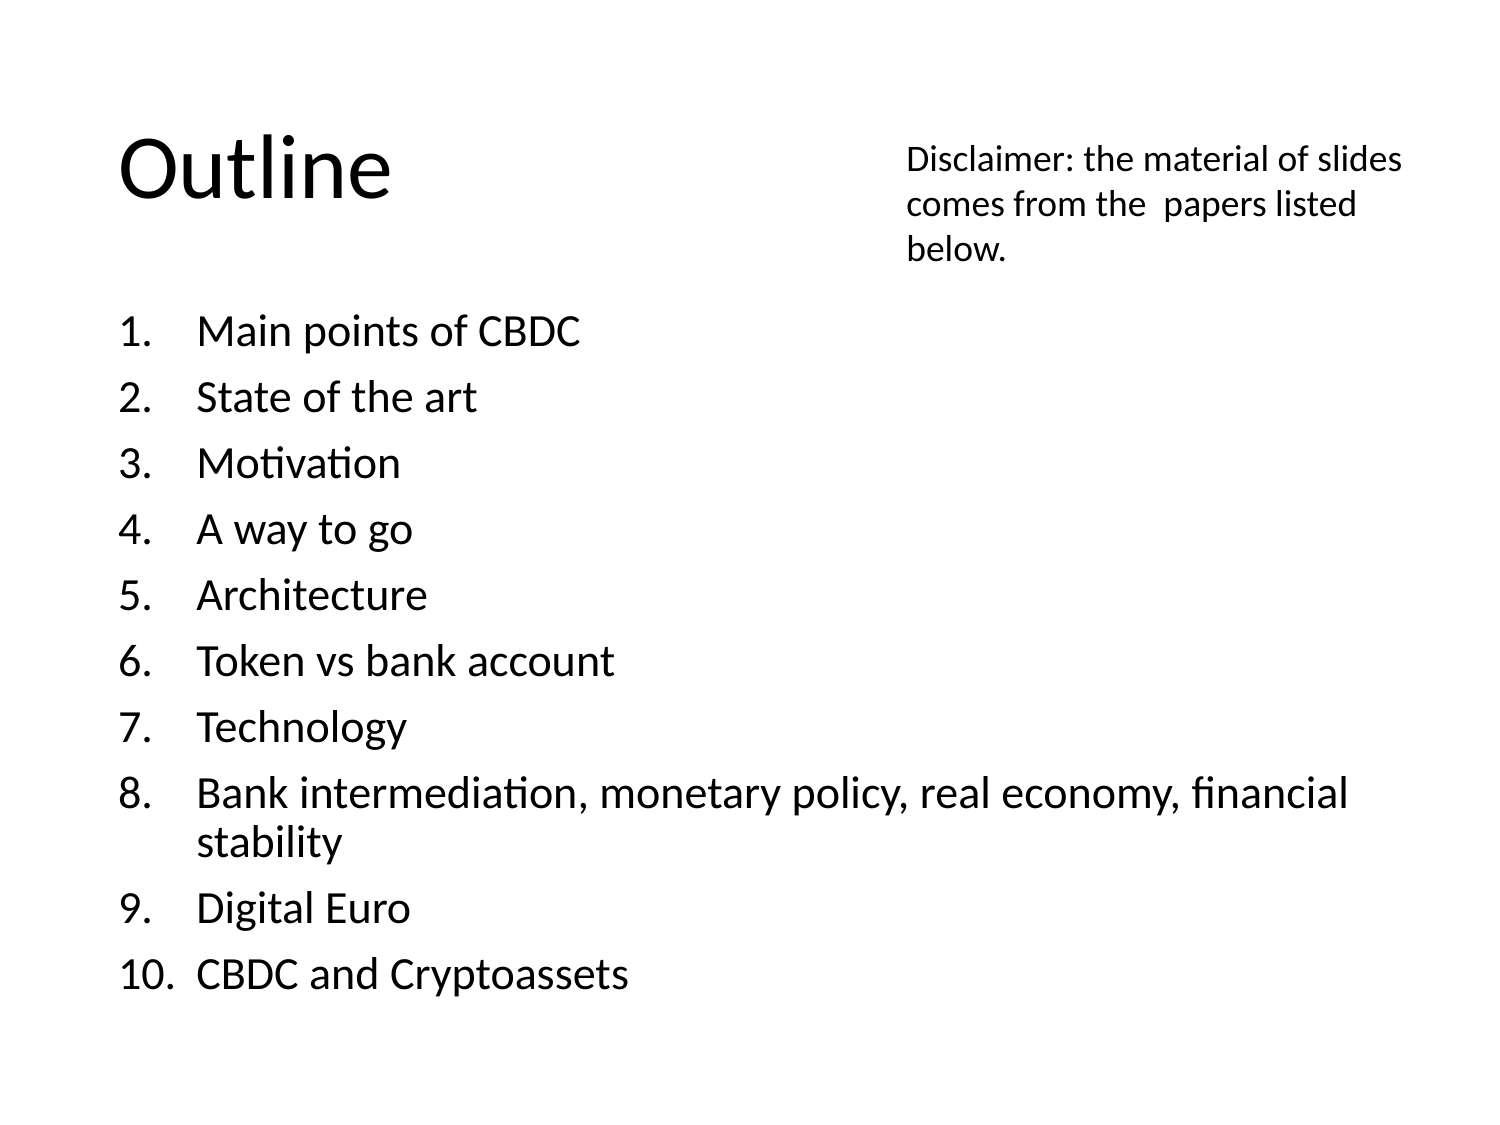

# Outline
Disclaimer: the material of slides comes from the  papers listed below.
Main points of CBDC
State of the art
Motivation
A way to go
Architecture
Token vs bank account
Technology
Bank intermediation, monetary policy, real economy, financial stability
Digital Euro
CBDC and Cryptoassets